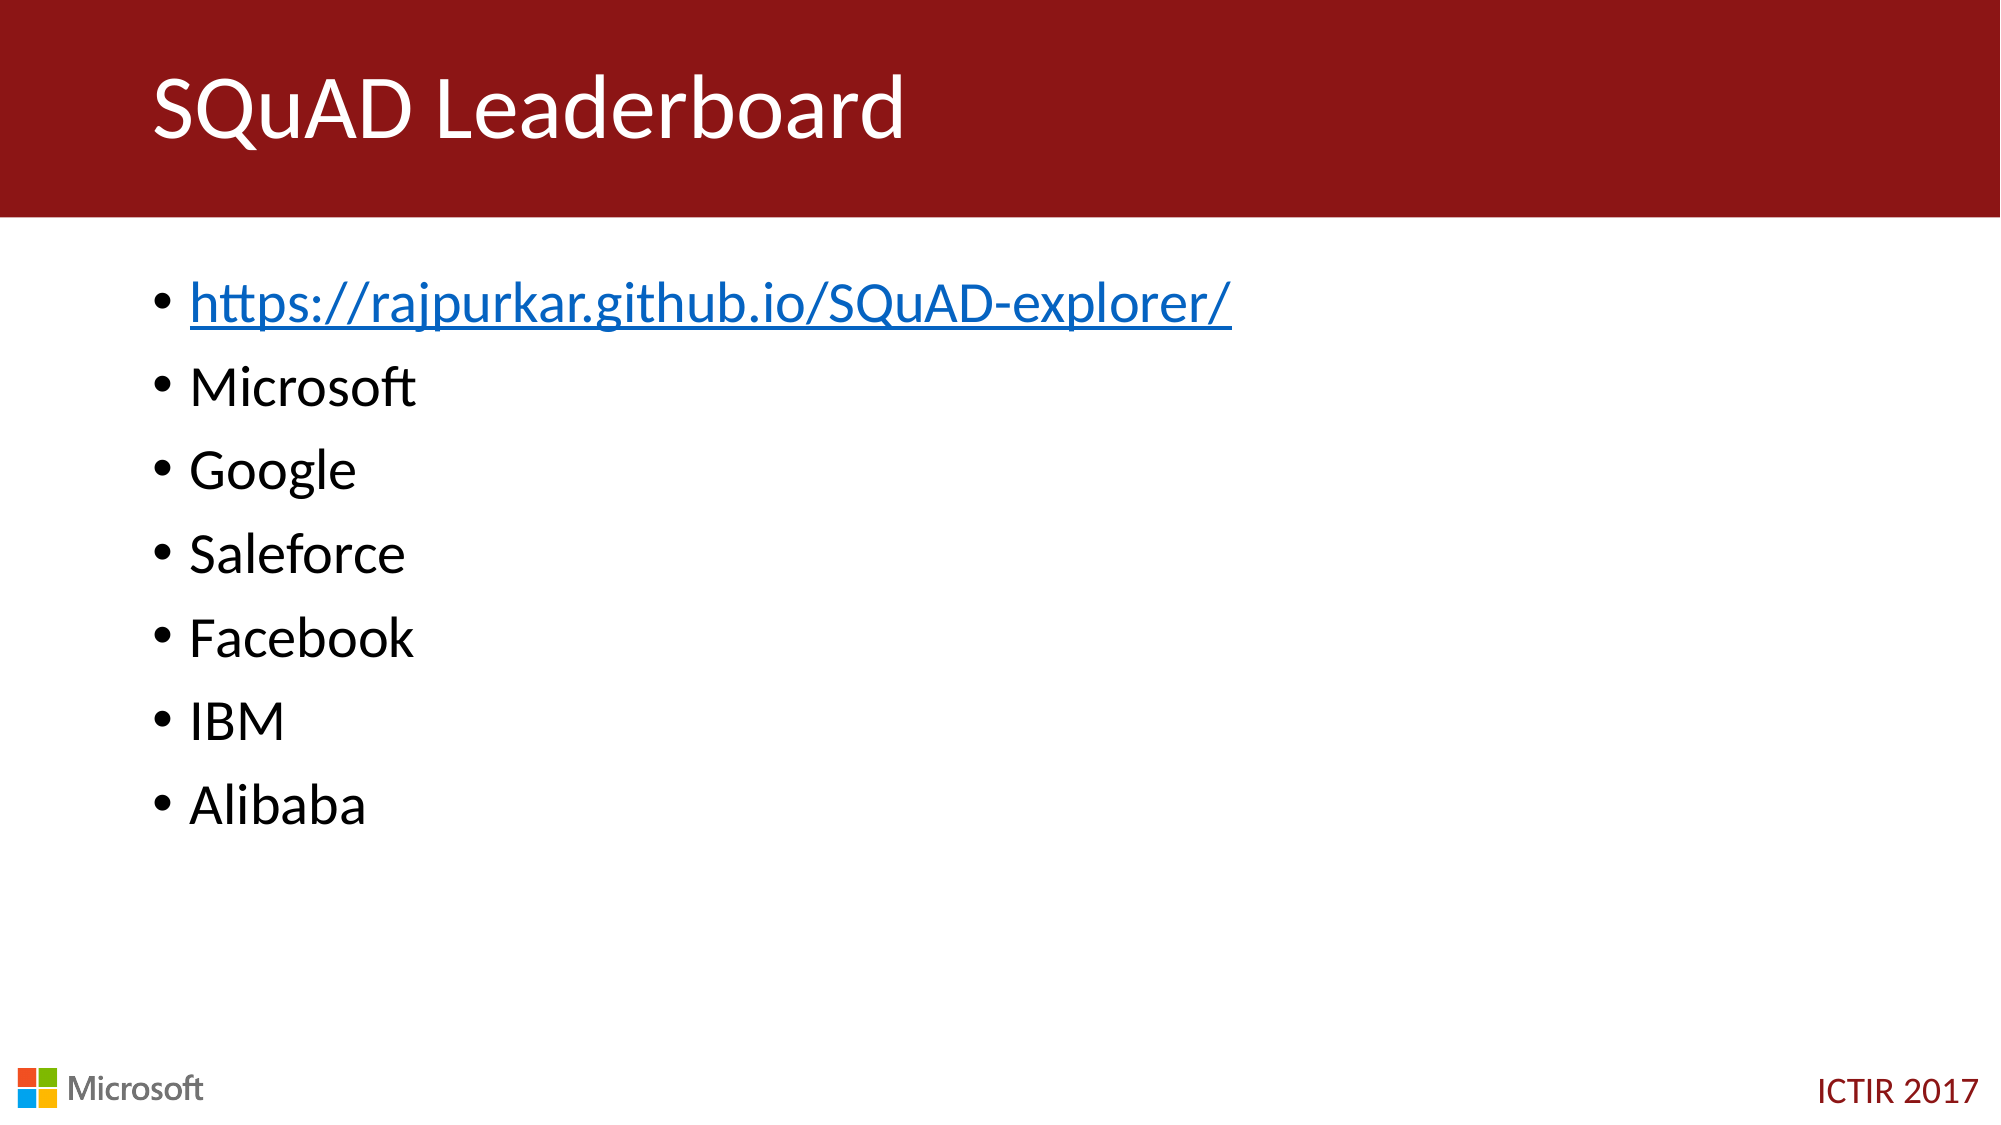

# SQuAD Leaderboard
https://rajpurkar.github.io/SQuAD-explorer/
Microsoft
Google
Saleforce
Facebook
IBM
Alibaba